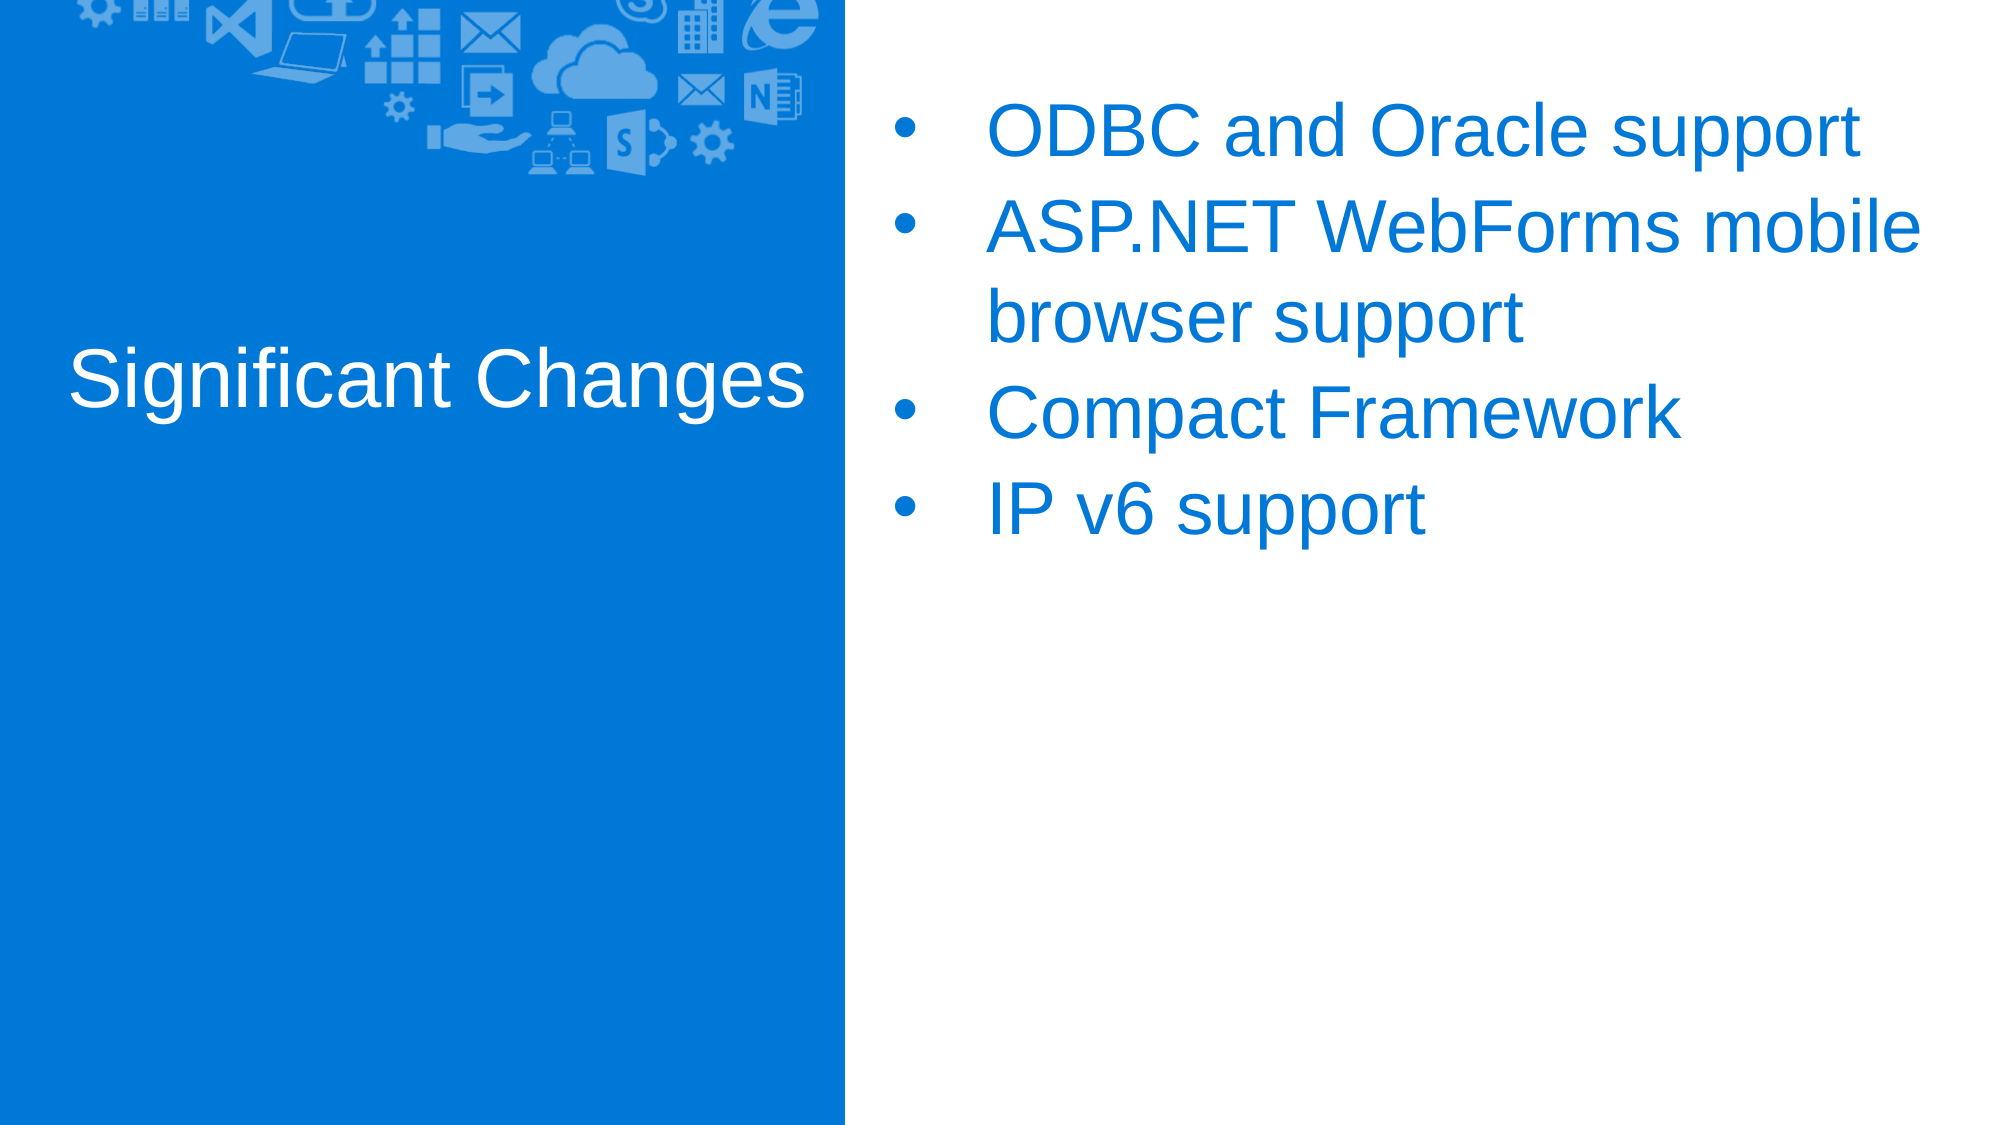

ODBC and Oracle support
ASP.NET WebForms mobile browser support
Compact Framework
IP v6 support
# Significant Changes